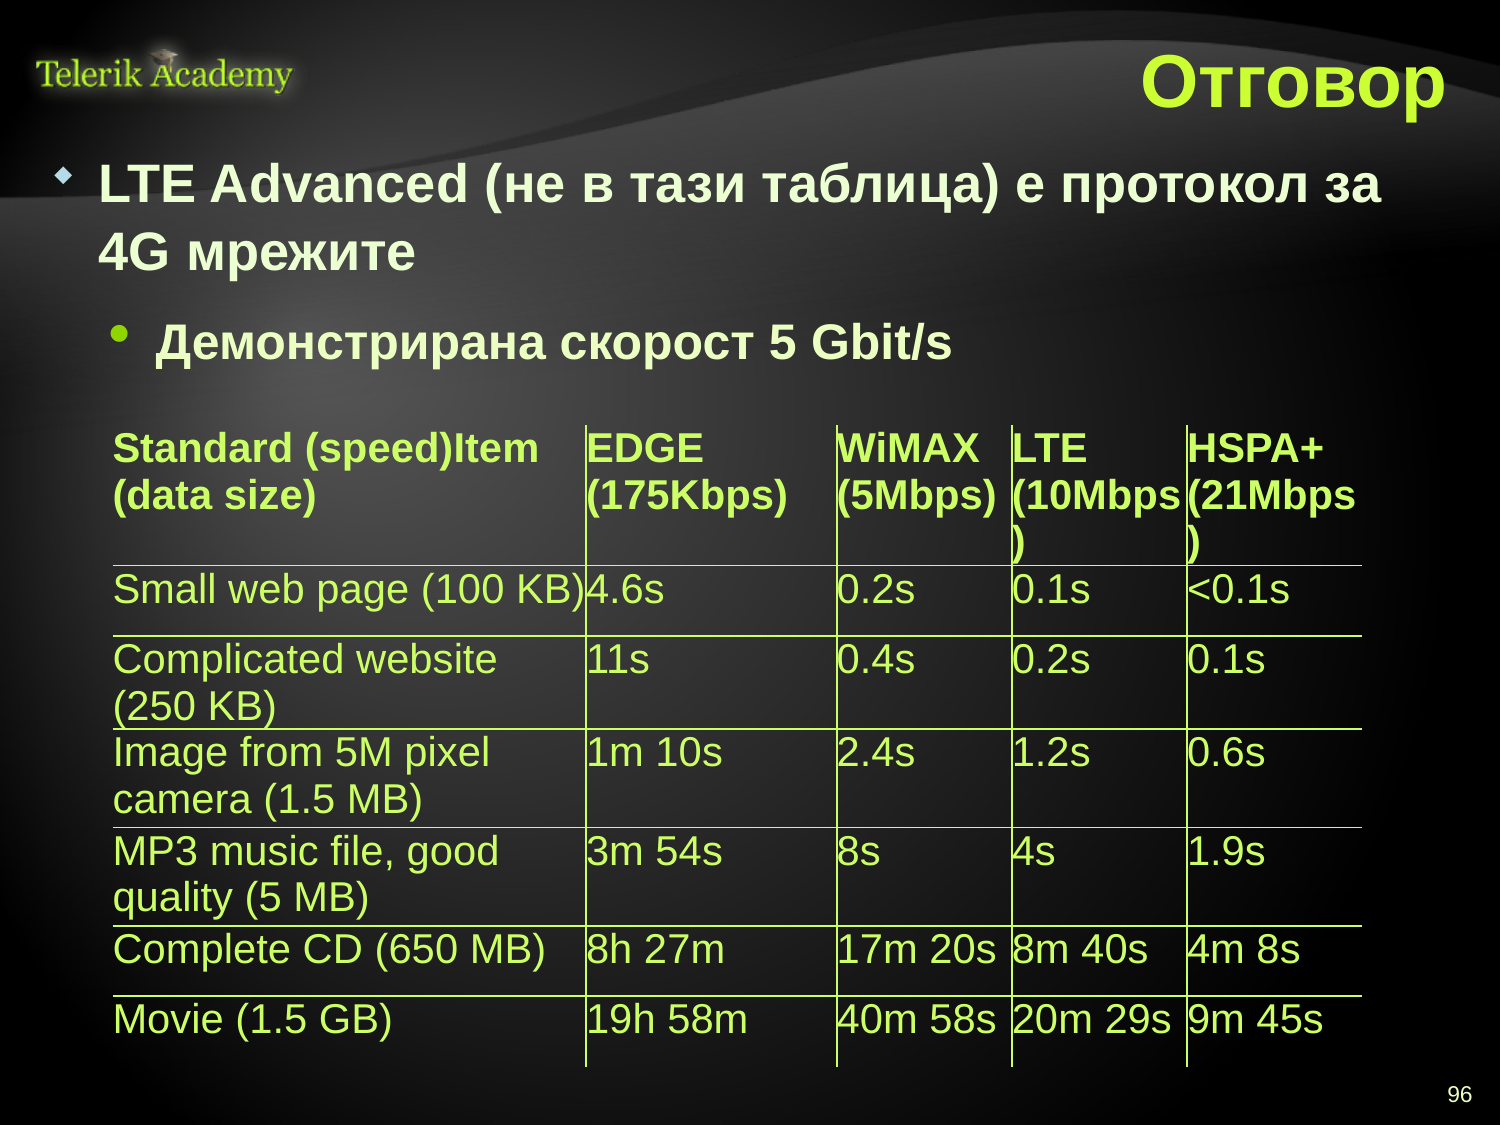

# Отговор
LTE Advanced (не в тази таблица) е протокол за 4G мрежите
Демонстрирана скорост 5 Gbit/s
| Standard (speed)Item (data size) | EDGE (175Kbps) | WiMAX (5Mbps) | LTE (10Mbps) | HSPA+ (21Mbps) |
| --- | --- | --- | --- | --- |
| Small web page (100 KB) | 4.6s | 0.2s | 0.1s | <0.1s |
| Complicated website (250 KB) | 11s | 0.4s | 0.2s | 0.1s |
| Image from 5M pixel camera (1.5 MB) | 1m 10s | 2.4s | 1.2s | 0.6s |
| MP3 music file, good quality (5 MB) | 3m 54s | 8s | 4s | 1.9s |
| Complete CD (650 MB) | 8h 27m | 17m 20s | 8m 40s | 4m 8s |
| Movie (1.5 GB) | 19h 58m | 40m 58s | 20m 29s | 9m 45s |
96